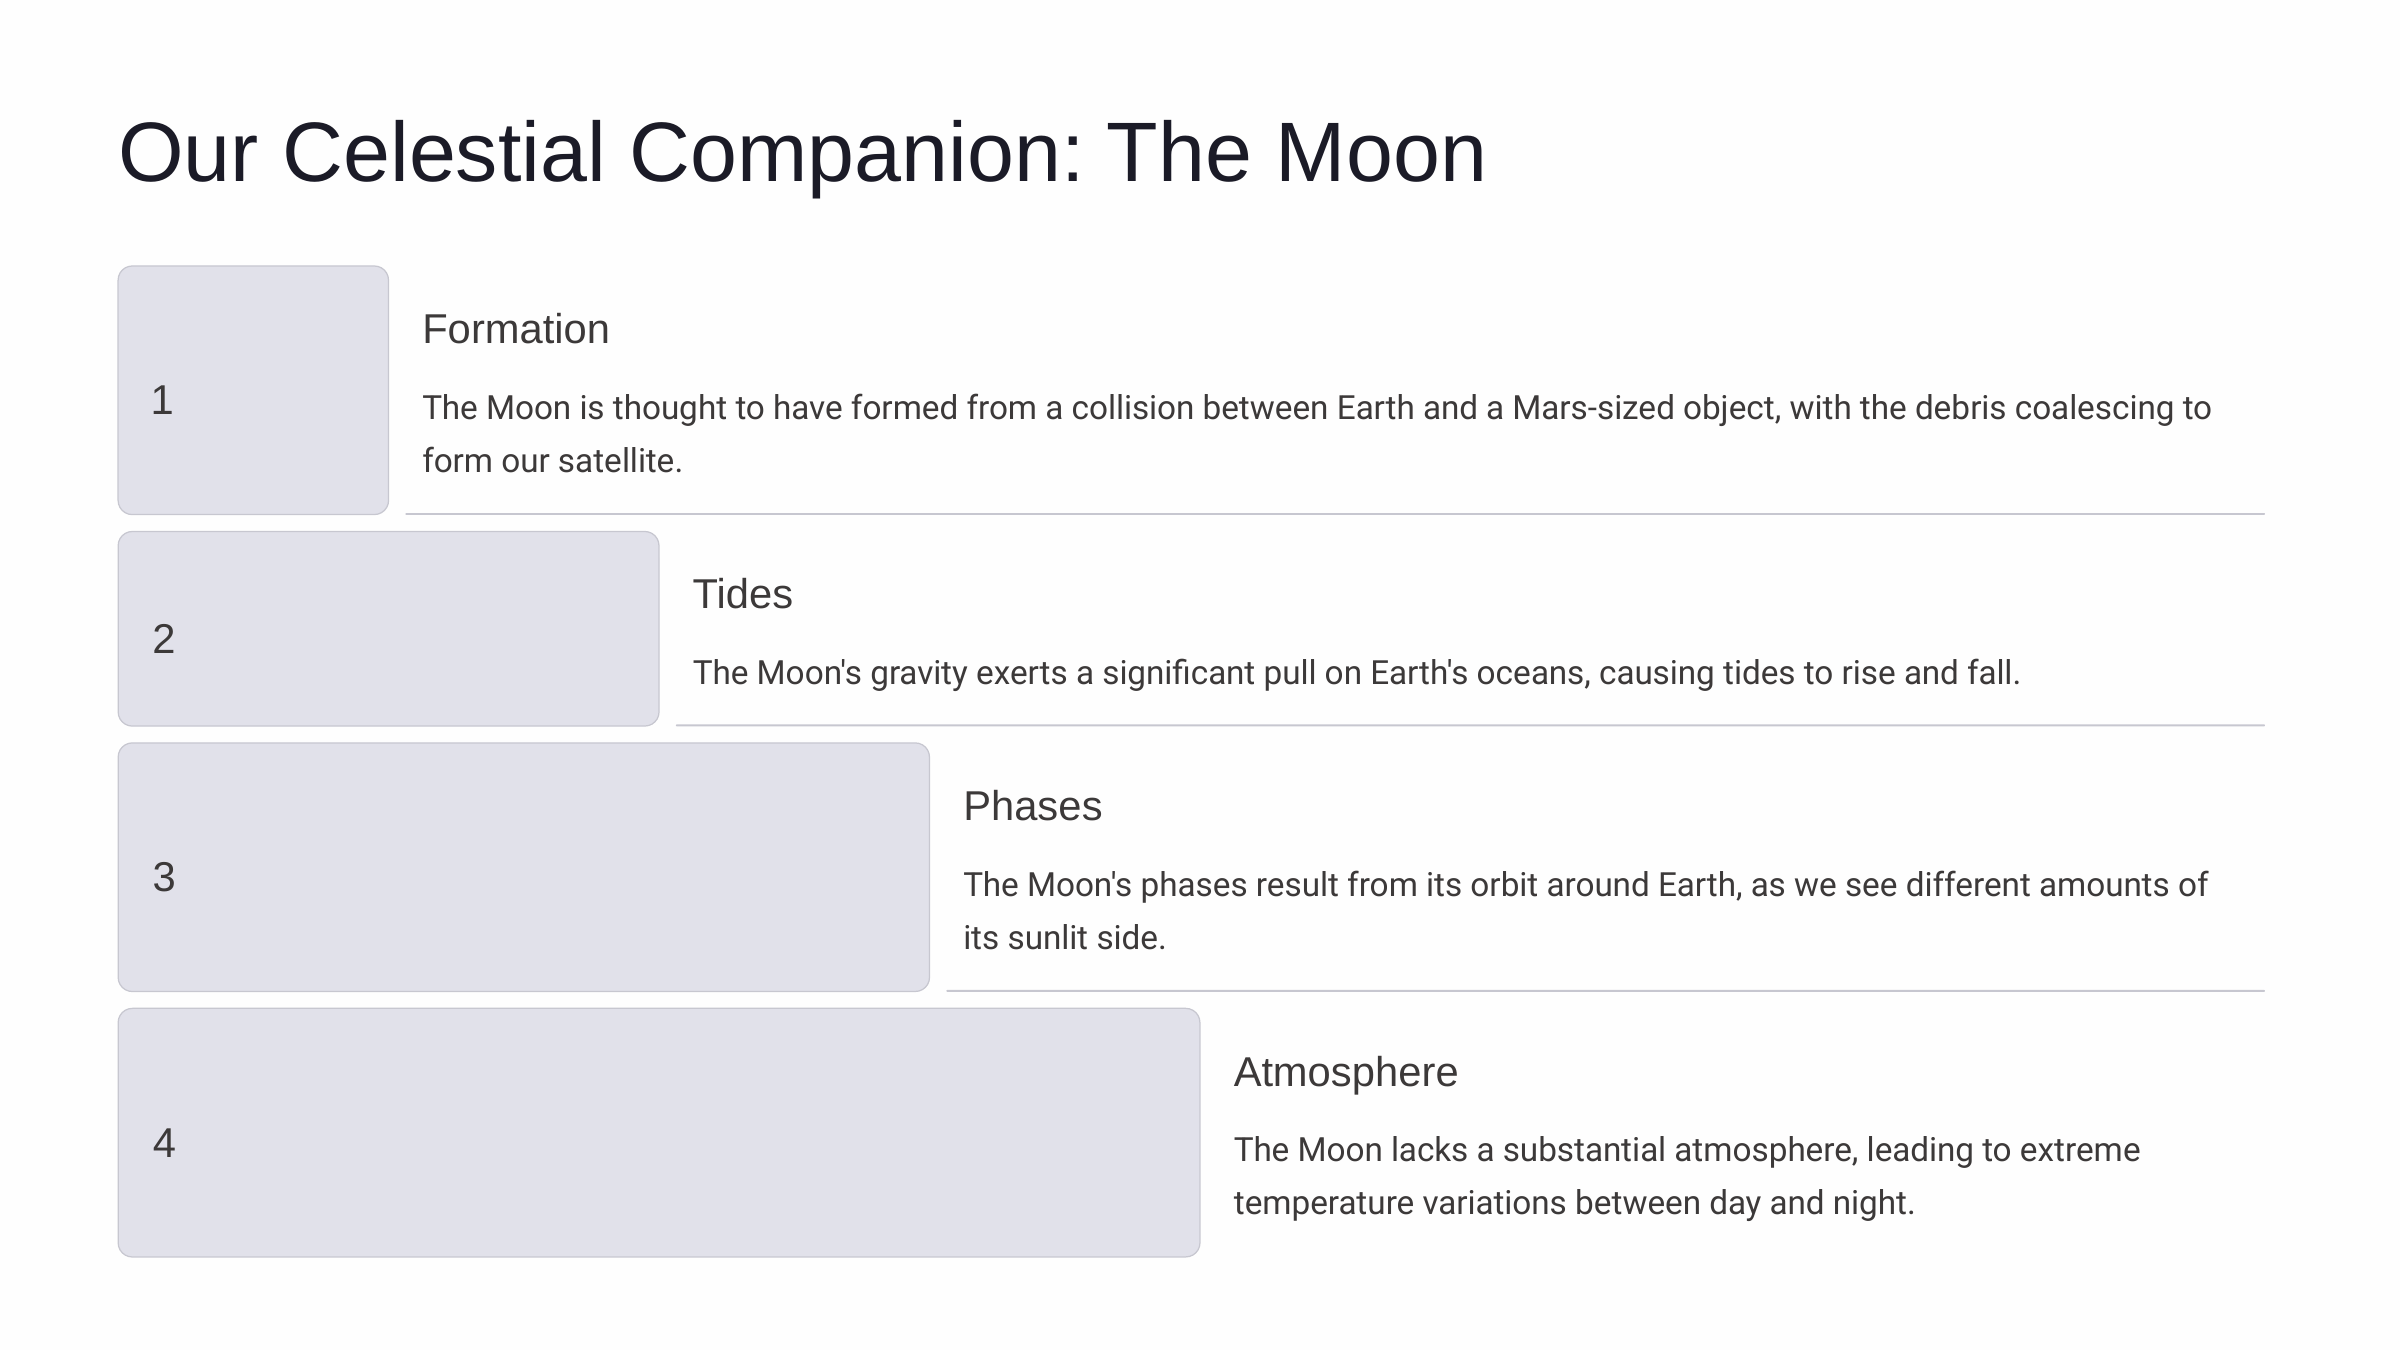

Our Celestial Companion: The Moon

Formation
1
The Moon is thought to have formed from a collision between Earth and a Mars-sized object, with the debris coalescing to form our satellite.

Tides
2
The Moon's gravity exerts a significant pull on Earth's oceans, causing tides to rise and fall.

Phases
3
The Moon's phases result from its orbit around Earth, as we see different amounts of its sunlit side.

Atmosphere
4
The Moon lacks a substantial atmosphere, leading to extreme temperature variations between day and night.